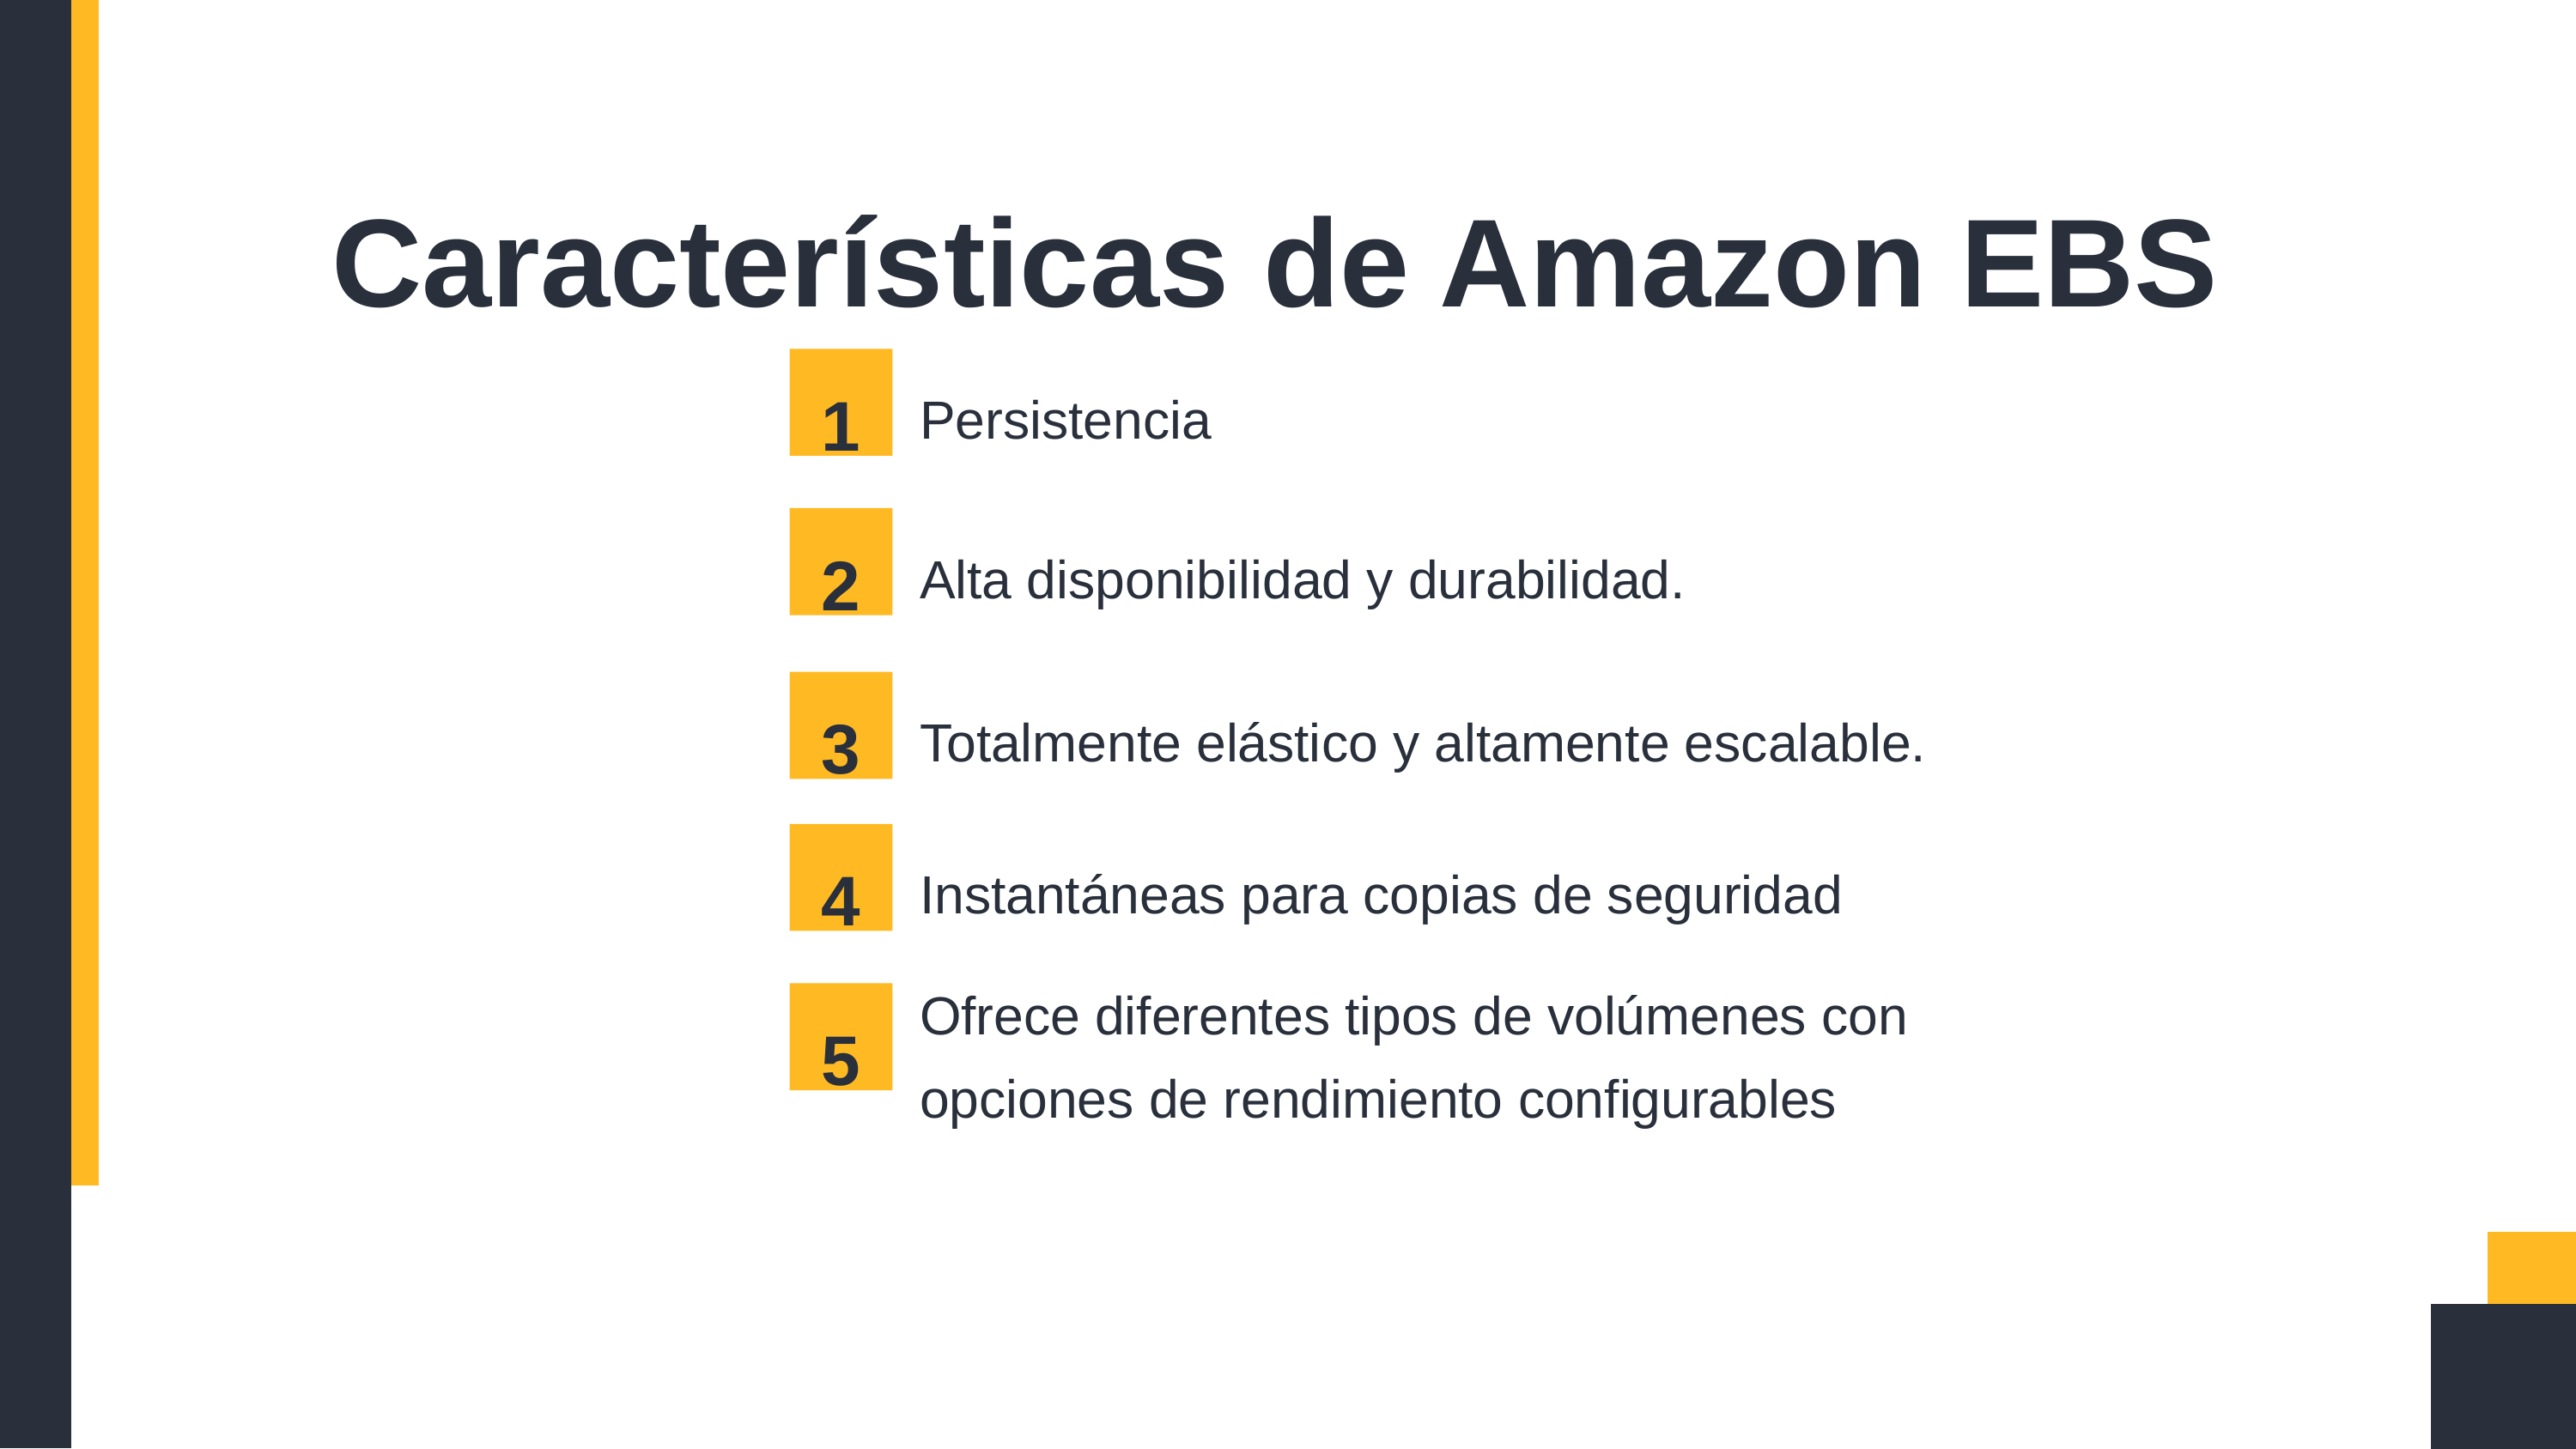

Características de Amazon EBS

1
Persistencia

2
Alta disponibilidad y durabilidad.

3
Totalmente elástico y altamente escalable.

4
Instantáneas para copias de seguridad
Ofrece diferentes tipos de volúmenes con opciones de rendimiento configurables

5